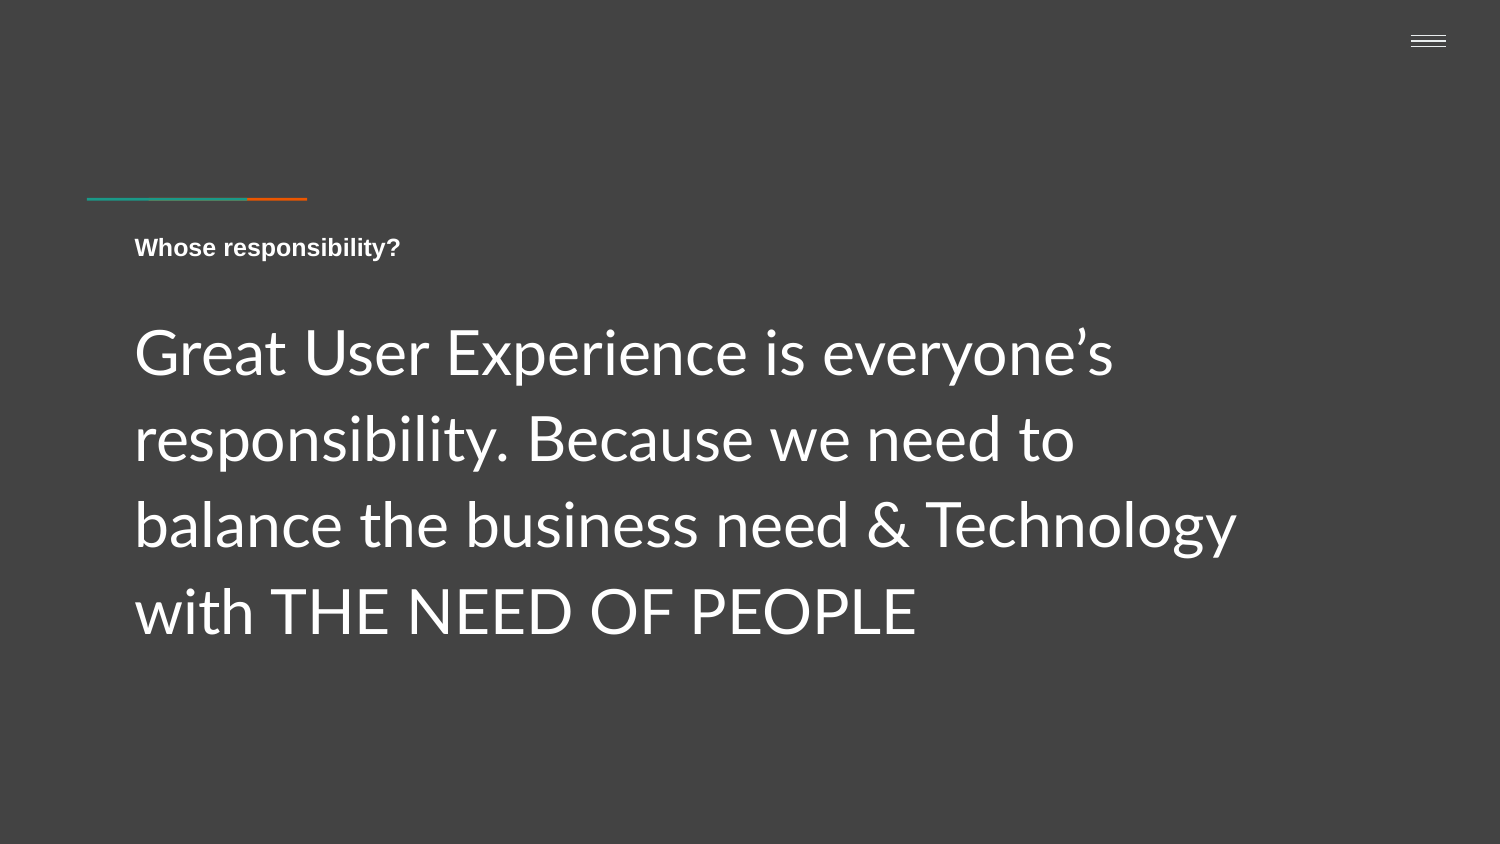

# Whose responsibility?
Great User Experience is everyone’s responsibility. Because we need to balance the business need & Technology with THE NEED OF PEOPLE